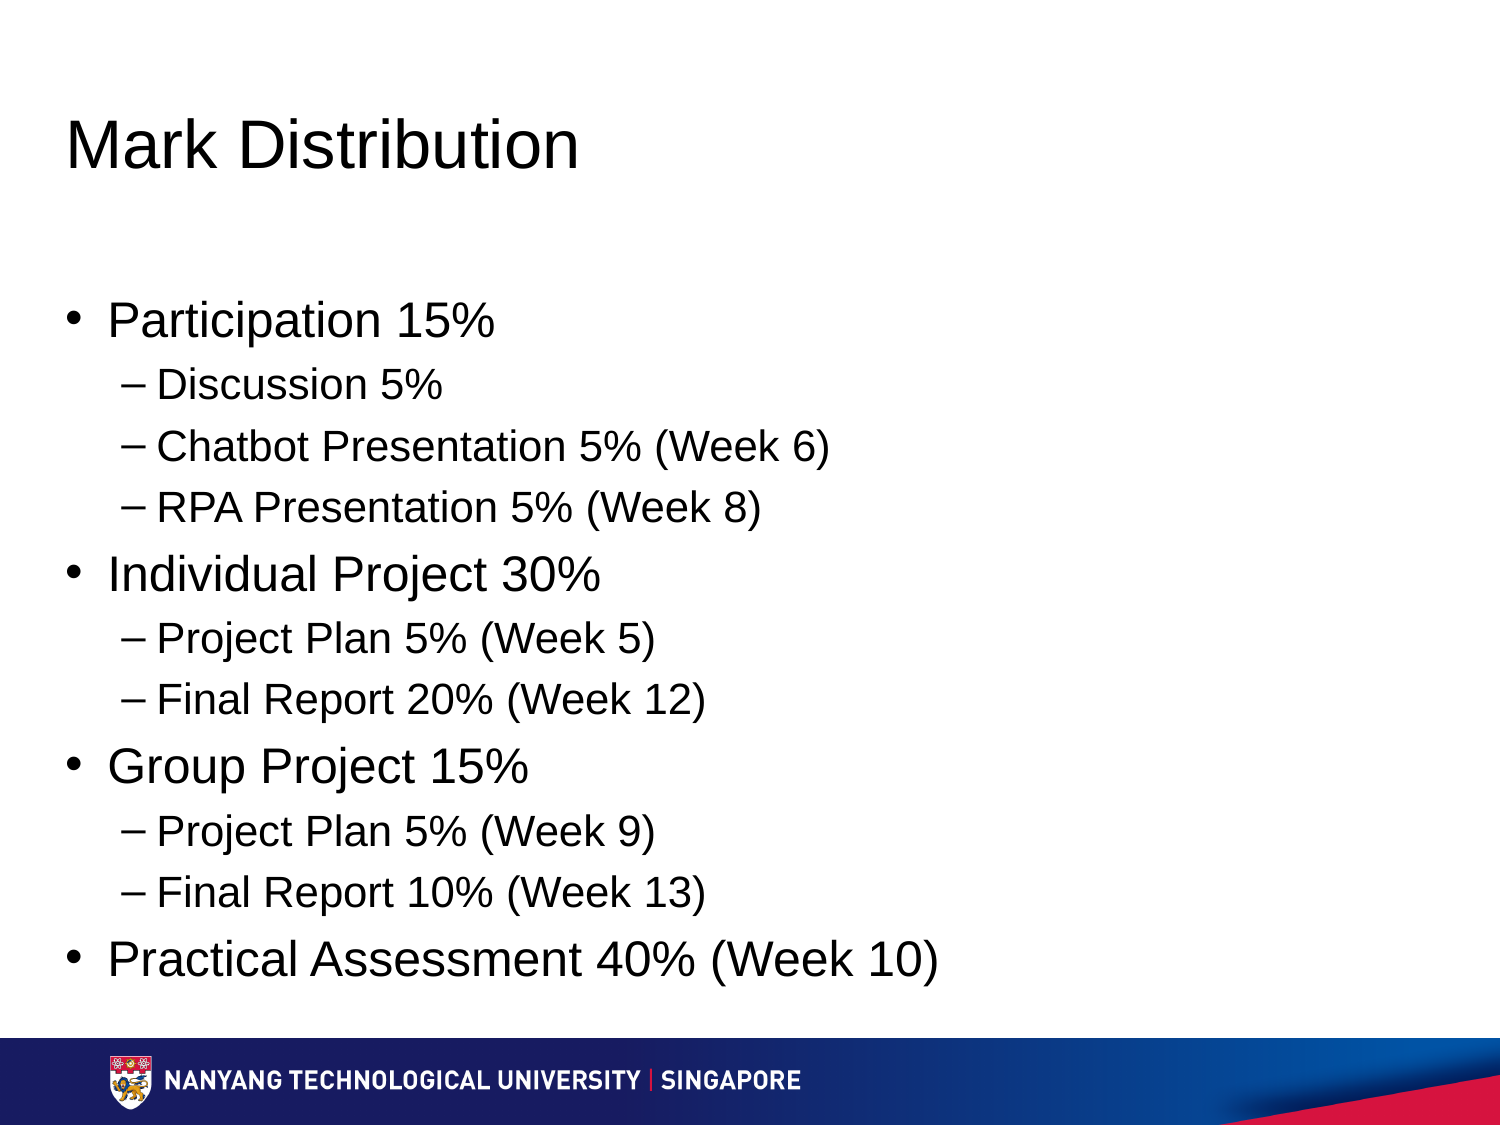

# Mark Distribution
Participation 15%
Discussion 5%
Chatbot Presentation 5% (Week 6)
RPA Presentation 5% (Week 8)
Individual Project 30%
Project Plan 5% (Week 5)
Final Report 20% (Week 12)
Group Project 15%
Project Plan 5% (Week 9)
Final Report 10% (Week 13)
Practical Assessment 40% (Week 10)